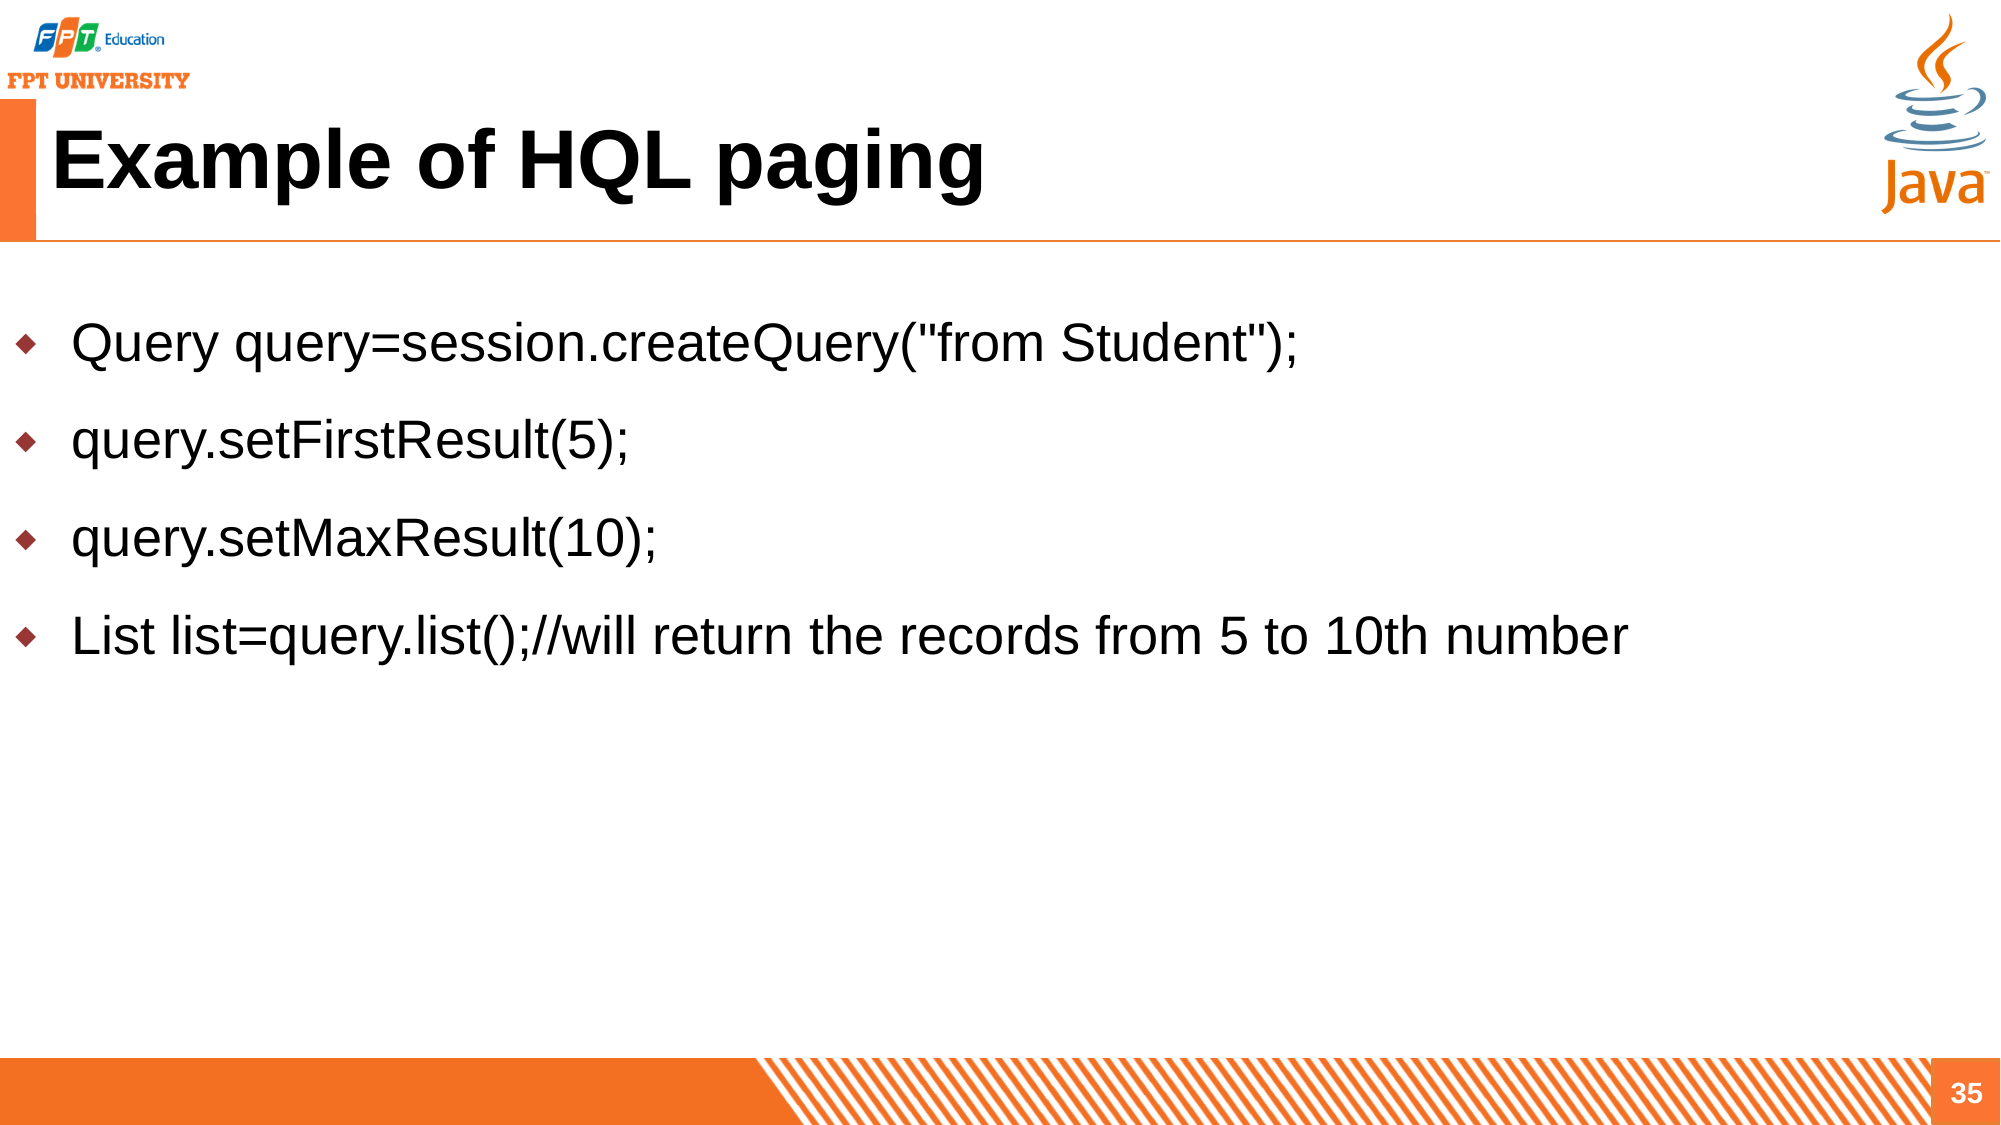

# Example of HQL paging
Query query=session.createQuery("from Student");
query.setFirstResult(5);
query.setMaxResult(10);
List list=query.list();//will return the records from 5 to 10th number
35